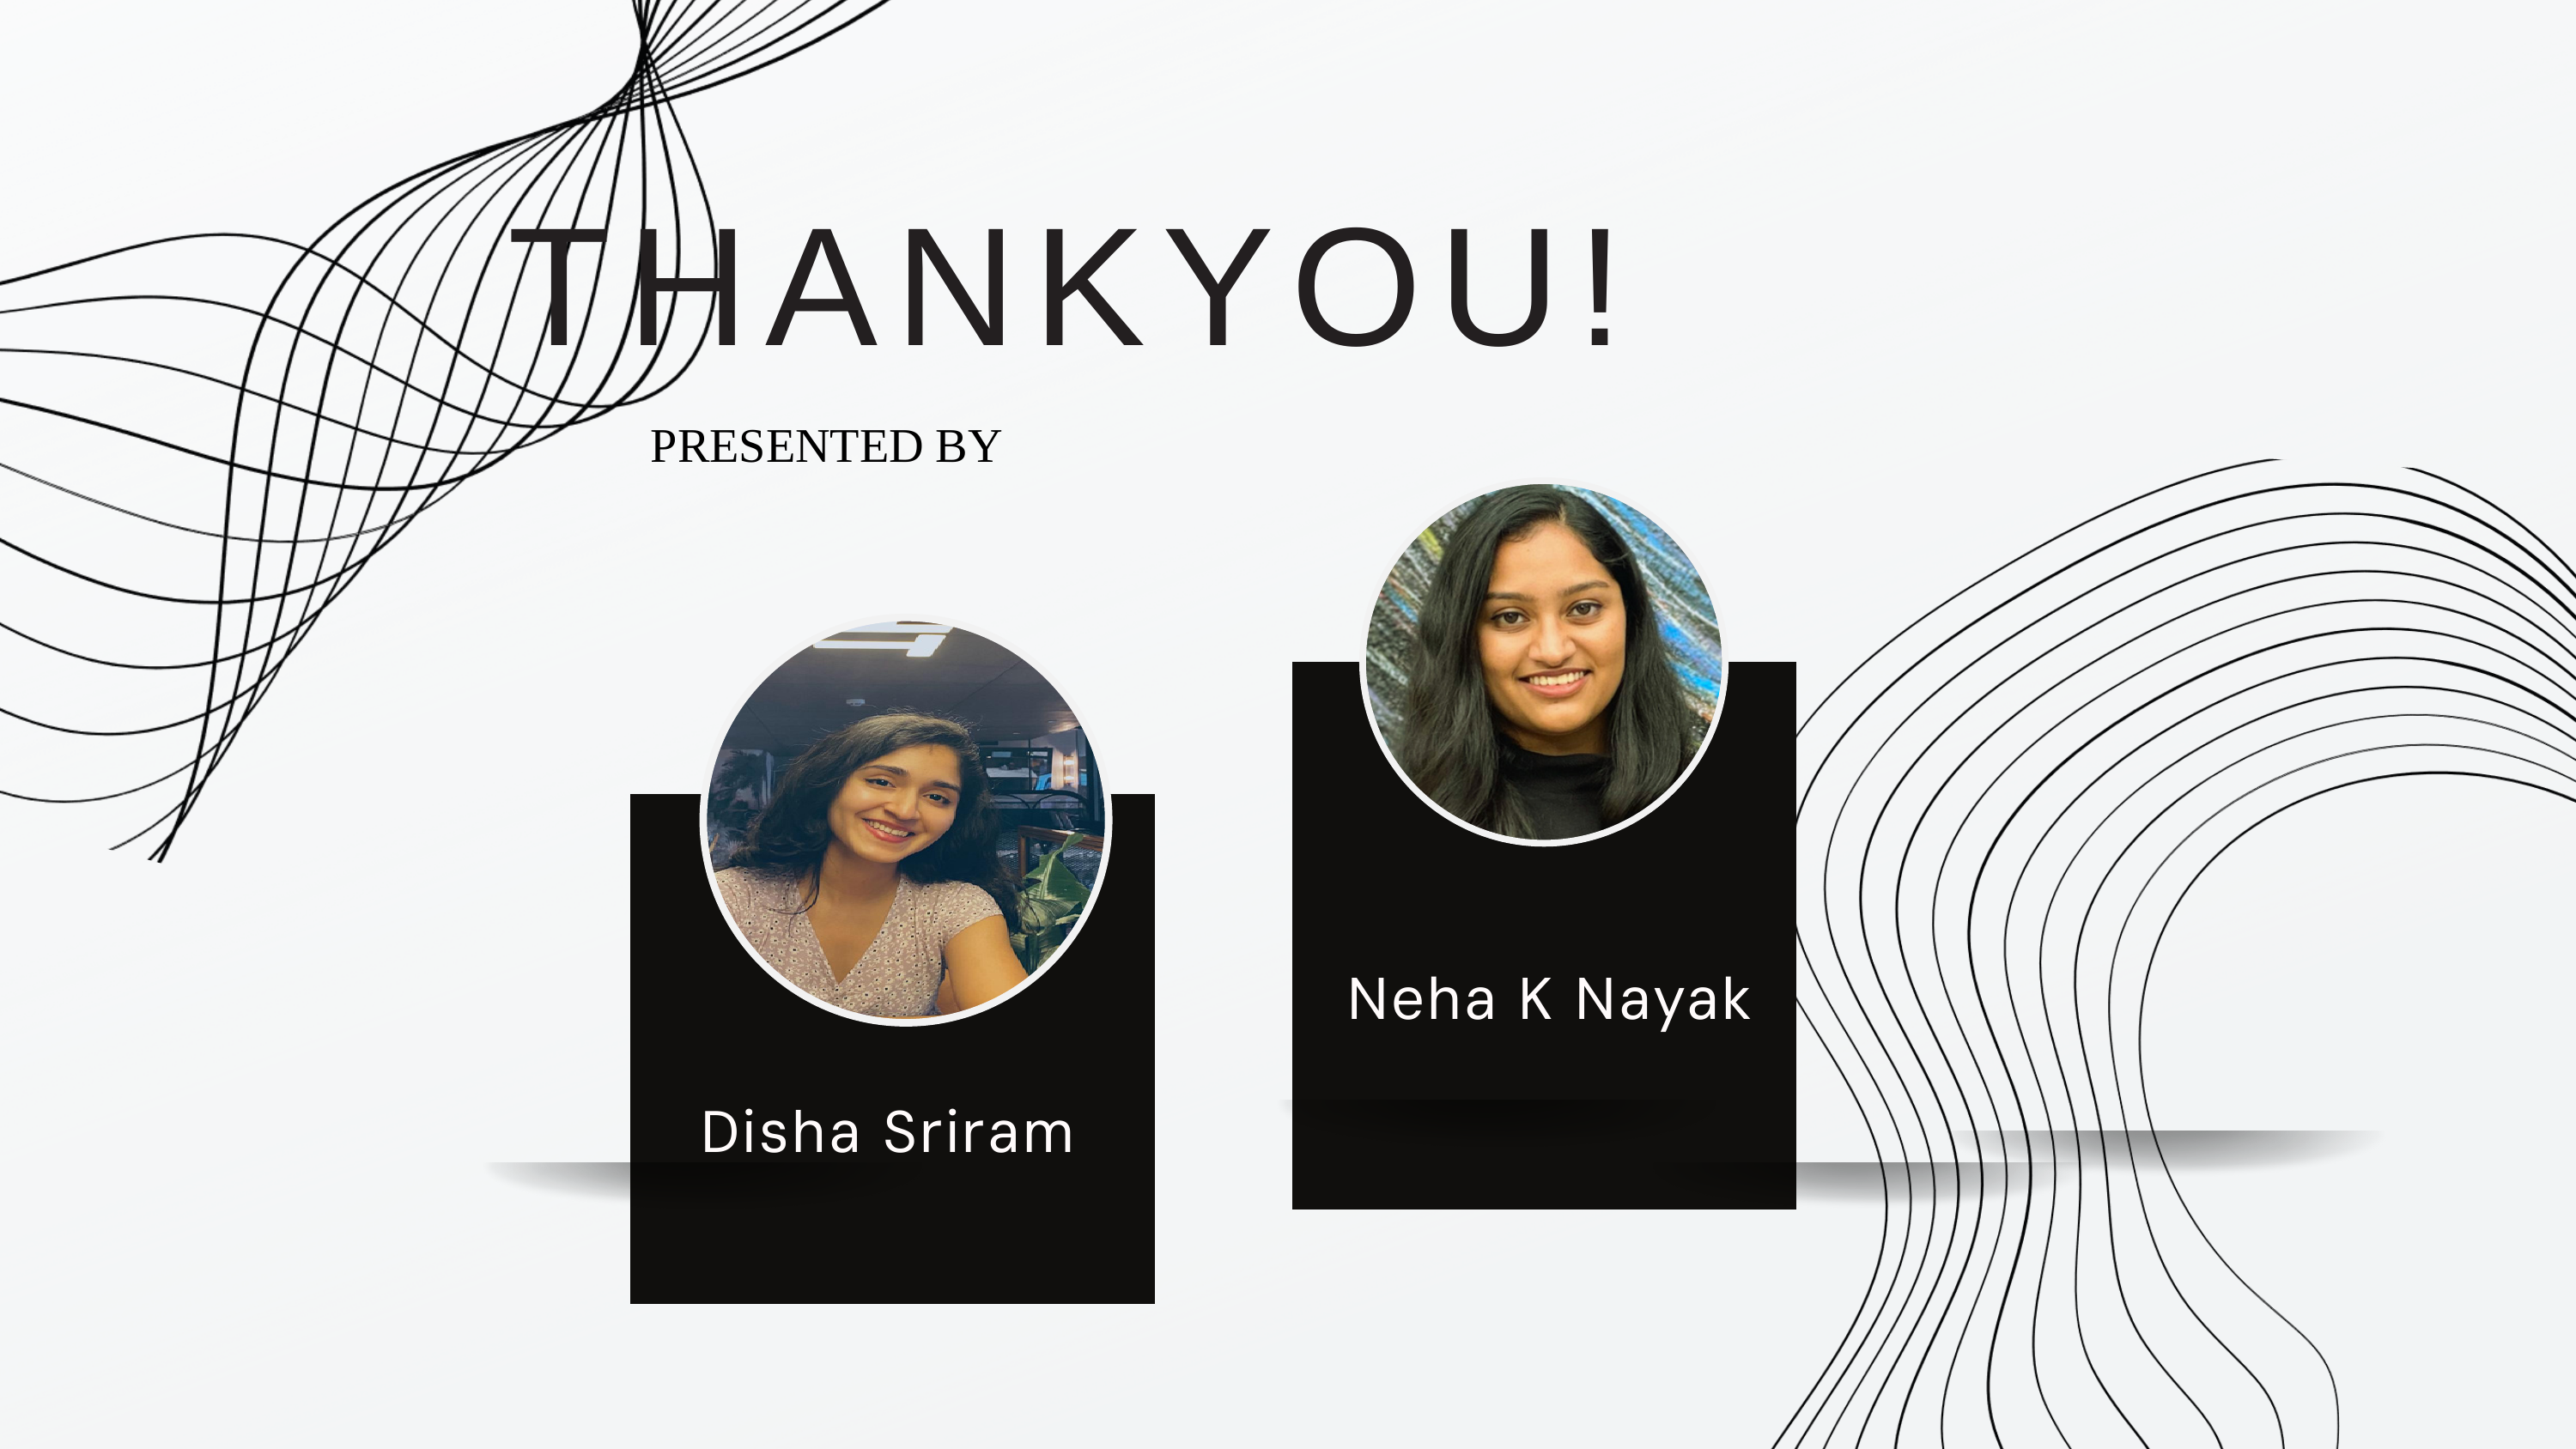

THANKYOU!
 PRESENTED BY

Neha K Nayak
Disha Sriram